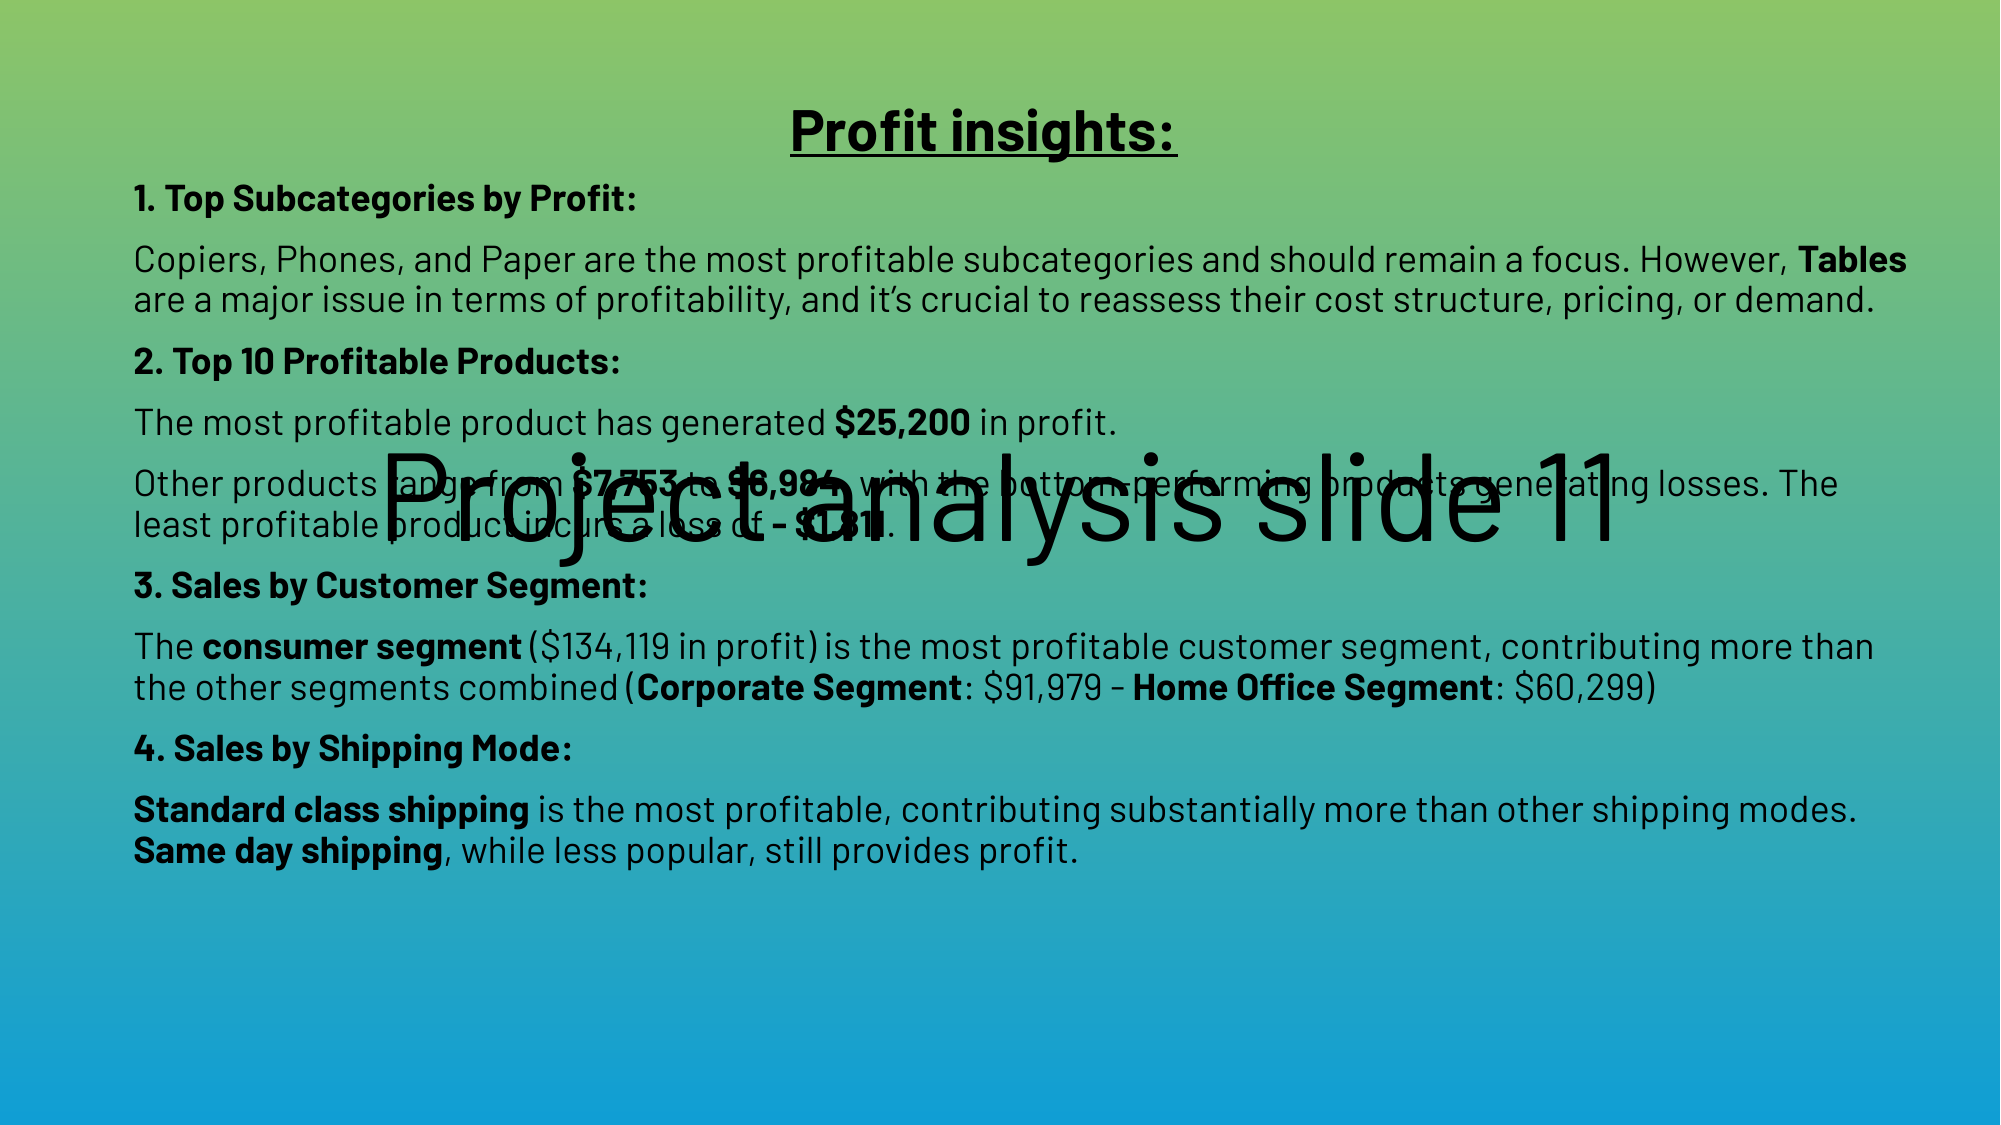

Profit insights:
1. Top Subcategories by Profit:
Copiers, Phones, and Paper are the most profitable subcategories and should remain a focus. However, Tables are a major issue in terms of profitability, and it’s crucial to reassess their cost structure, pricing, or demand.
2. Top 10 Profitable Products:
The most profitable product has generated $25,200 in profit.
Other products range from $7,753 to $6,984, with the bottom-performing products generating losses. The least profitable product incurs a loss of - $1,811.
3. Sales by Customer Segment:
The consumer segment ($134,119 in profit) is the most profitable customer segment, contributing more than the other segments combined (Corporate Segment: $91,979 - Home Office Segment: $60,299)
4. Sales by Shipping Mode:
Standard class shipping is the most profitable, contributing substantially more than other shipping modes. Same day shipping, while less popular, still provides profit.
# Project analysis slide 11